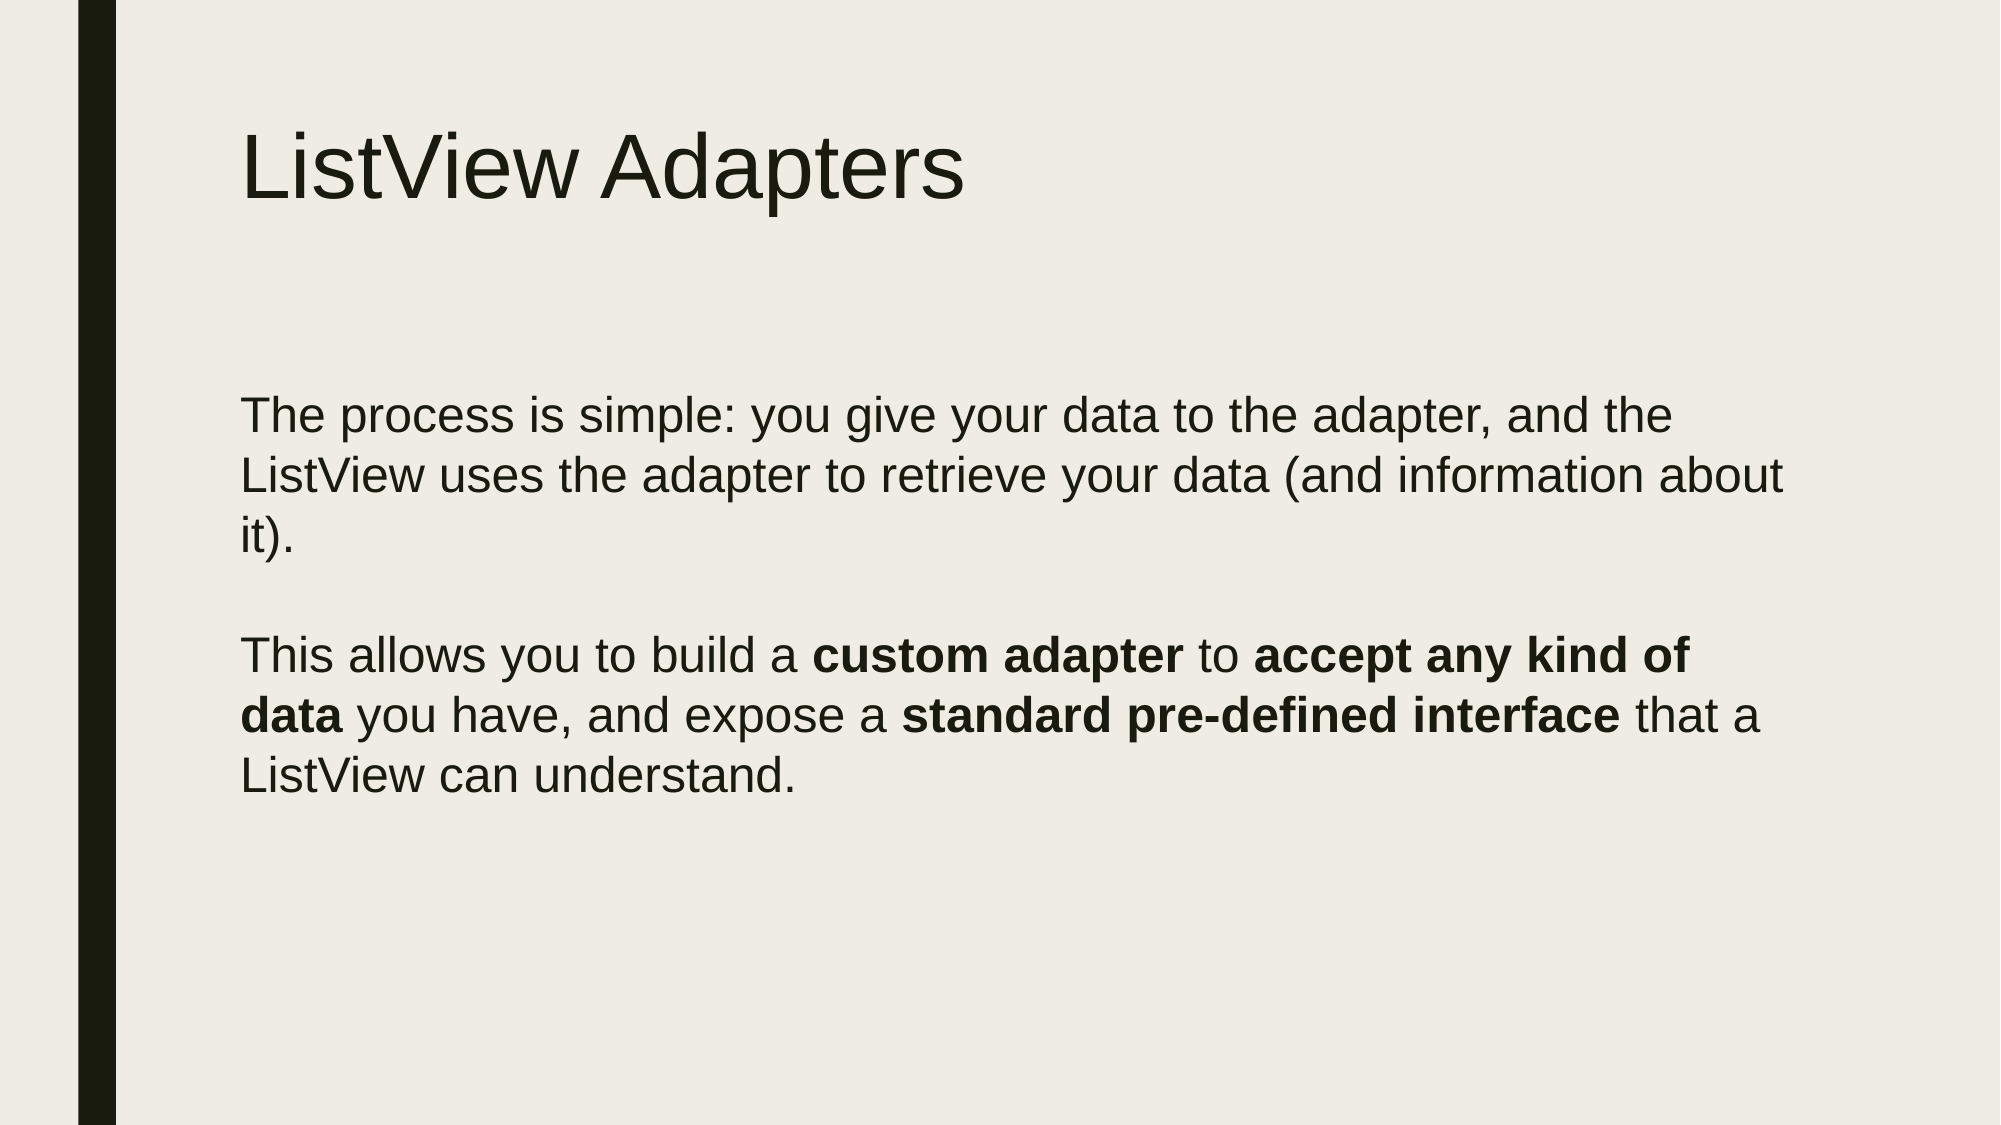

# ListView Adapters
The process is simple: you give your data to the adapter, and the ListView uses the adapter to retrieve your data (and information about it).

This allows you to build a custom adapter to accept any kind of data you have, and expose a standard pre-defined interface that a ListView can understand.